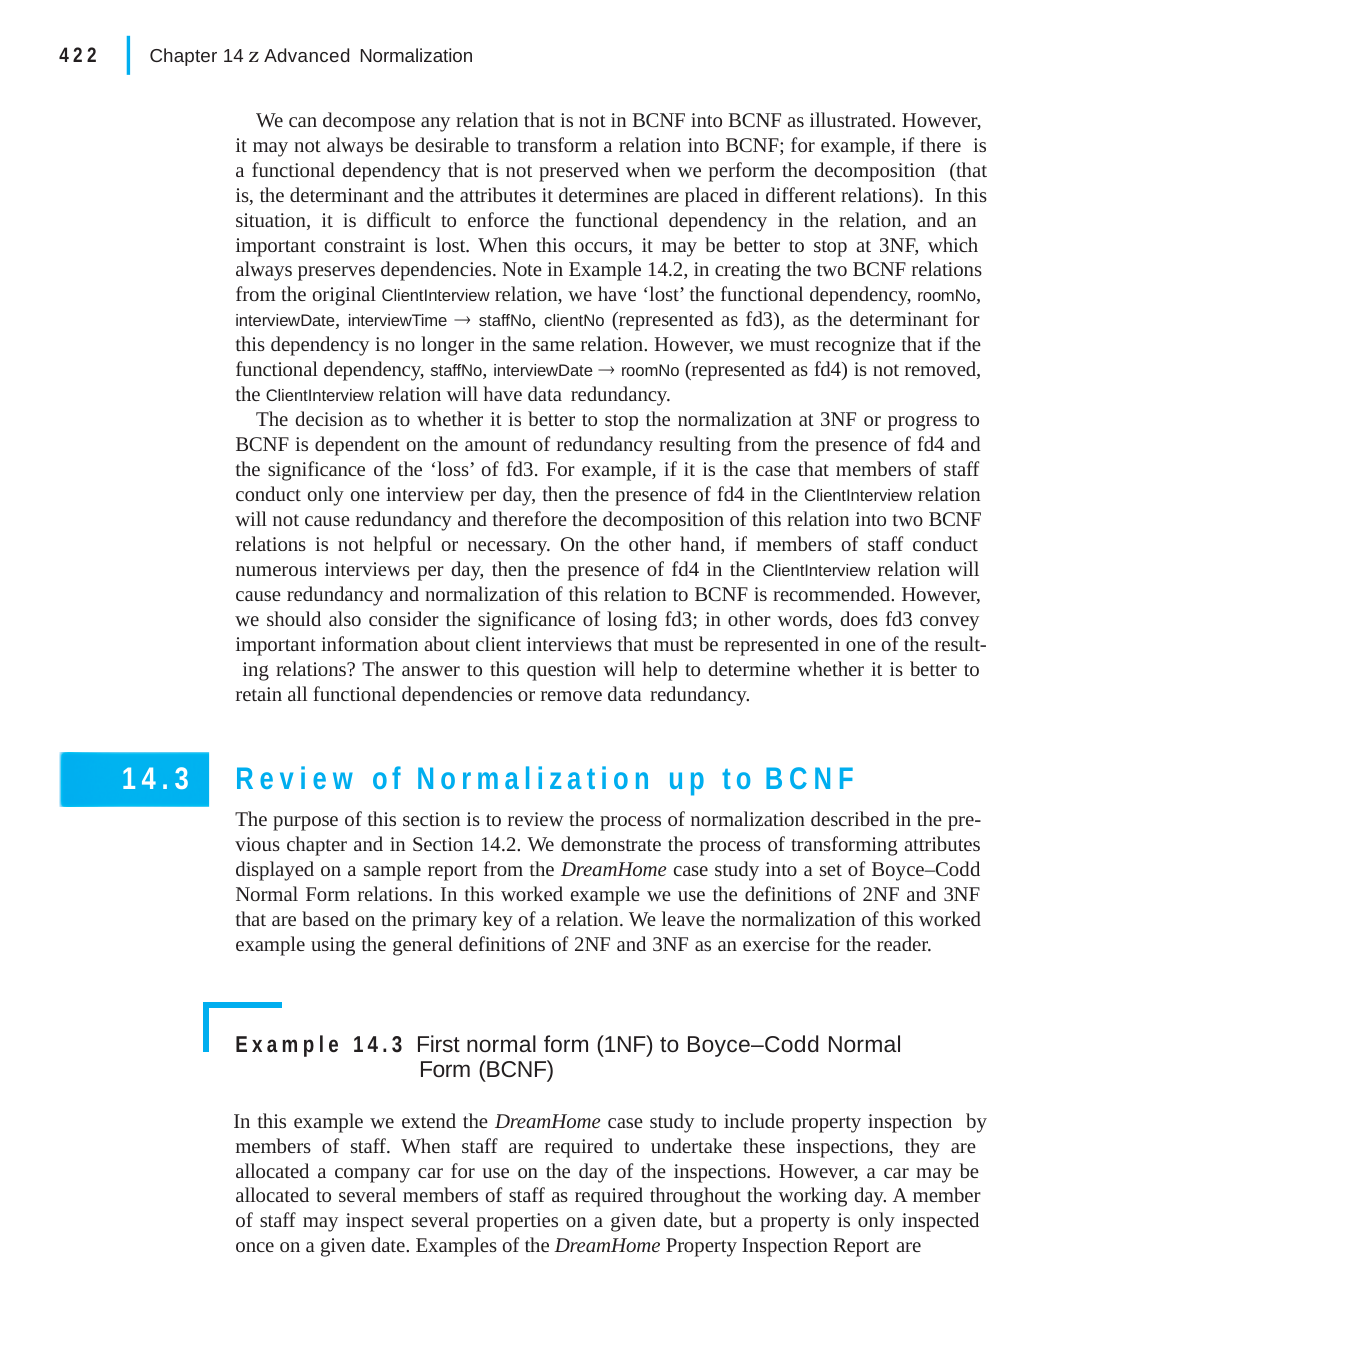

|
422
Chapter 14 z Advanced Normalization
We can decompose any relation that is not in BCNF into BCNF as illustrated. However,  it may not always be desirable to transform a relation into BCNF; for example, if there  is a functional dependency that is not preserved when we perform the decomposition  (that is, the determinant and the attributes it determines are placed in different relations).  In this situation, it is difficult to enforce the functional dependency in the relation, and an  important constraint is lost. When this occurs, it may be better to stop at 3NF, which  always preserves dependencies. Note in Example 14.2, in creating the two BCNF relations  from the original ClientInterview relation, we have ‘lost’ the functional dependency, roomNo,  interviewDate, interviewTime → staffNo, clientNo (represented as fd3), as the determinant for  this dependency is no longer in the same relation. However, we must recognize that if the  functional dependency, staffNo, interviewDate → roomNo (represented as fd4) is not removed,  the ClientInterview relation will have data redundancy.
The decision as to whether it is better to stop the normalization at 3NF or progress to  BCNF is dependent on the amount of redundancy resulting from the presence of fd4 and  the significance of the ‘loss’ of fd3. For example, if it is the case that members of staff  conduct only one interview per day, then the presence of fd4 in the ClientInterview relation  will not cause redundancy and therefore the decomposition of this relation into two BCNF  relations is not helpful or necessary. On the other hand, if members of staff conduct  numerous interviews per day, then the presence of fd4 in the ClientInterview relation will  cause redundancy and normalization of this relation to BCNF is recommended. However,  we should also consider the significance of losing fd3; in other words, does fd3 convey  important information about client interviews that must be represented in one of the result-  ing relations? The answer to this question will help to determine whether it is better to  retain all functional dependencies or remove data redundancy.
Review of Normalization up to BCNF
The purpose of this section is to review the process of normalization described in the pre-  vious chapter and in Section 14.2. We demonstrate the process of transforming attributes  displayed on a sample report from the DreamHome case study into a set of Boyce–Codd  Normal Form relations. In this worked example we use the definitions of 2NF and 3NF  that are based on the primary key of a relation. We leave the normalization of this worked  example using the general definitions of 2NF and 3NF as an exercise for the reader.

14.3

Example 14.3 First normal form (1NF) to Boyce–Codd Normal  Form (BCNF)

In this example we extend the DreamHome case study to include property inspection  by members of staff. When staff are required to undertake these inspections, they are  allocated a company car for use on the day of the inspections. However, a car may be  allocated to several members of staff as required throughout the working day. A member  of staff may inspect several properties on a given date, but a property is only inspected  once on a given date. Examples of the DreamHome Property Inspection Report are